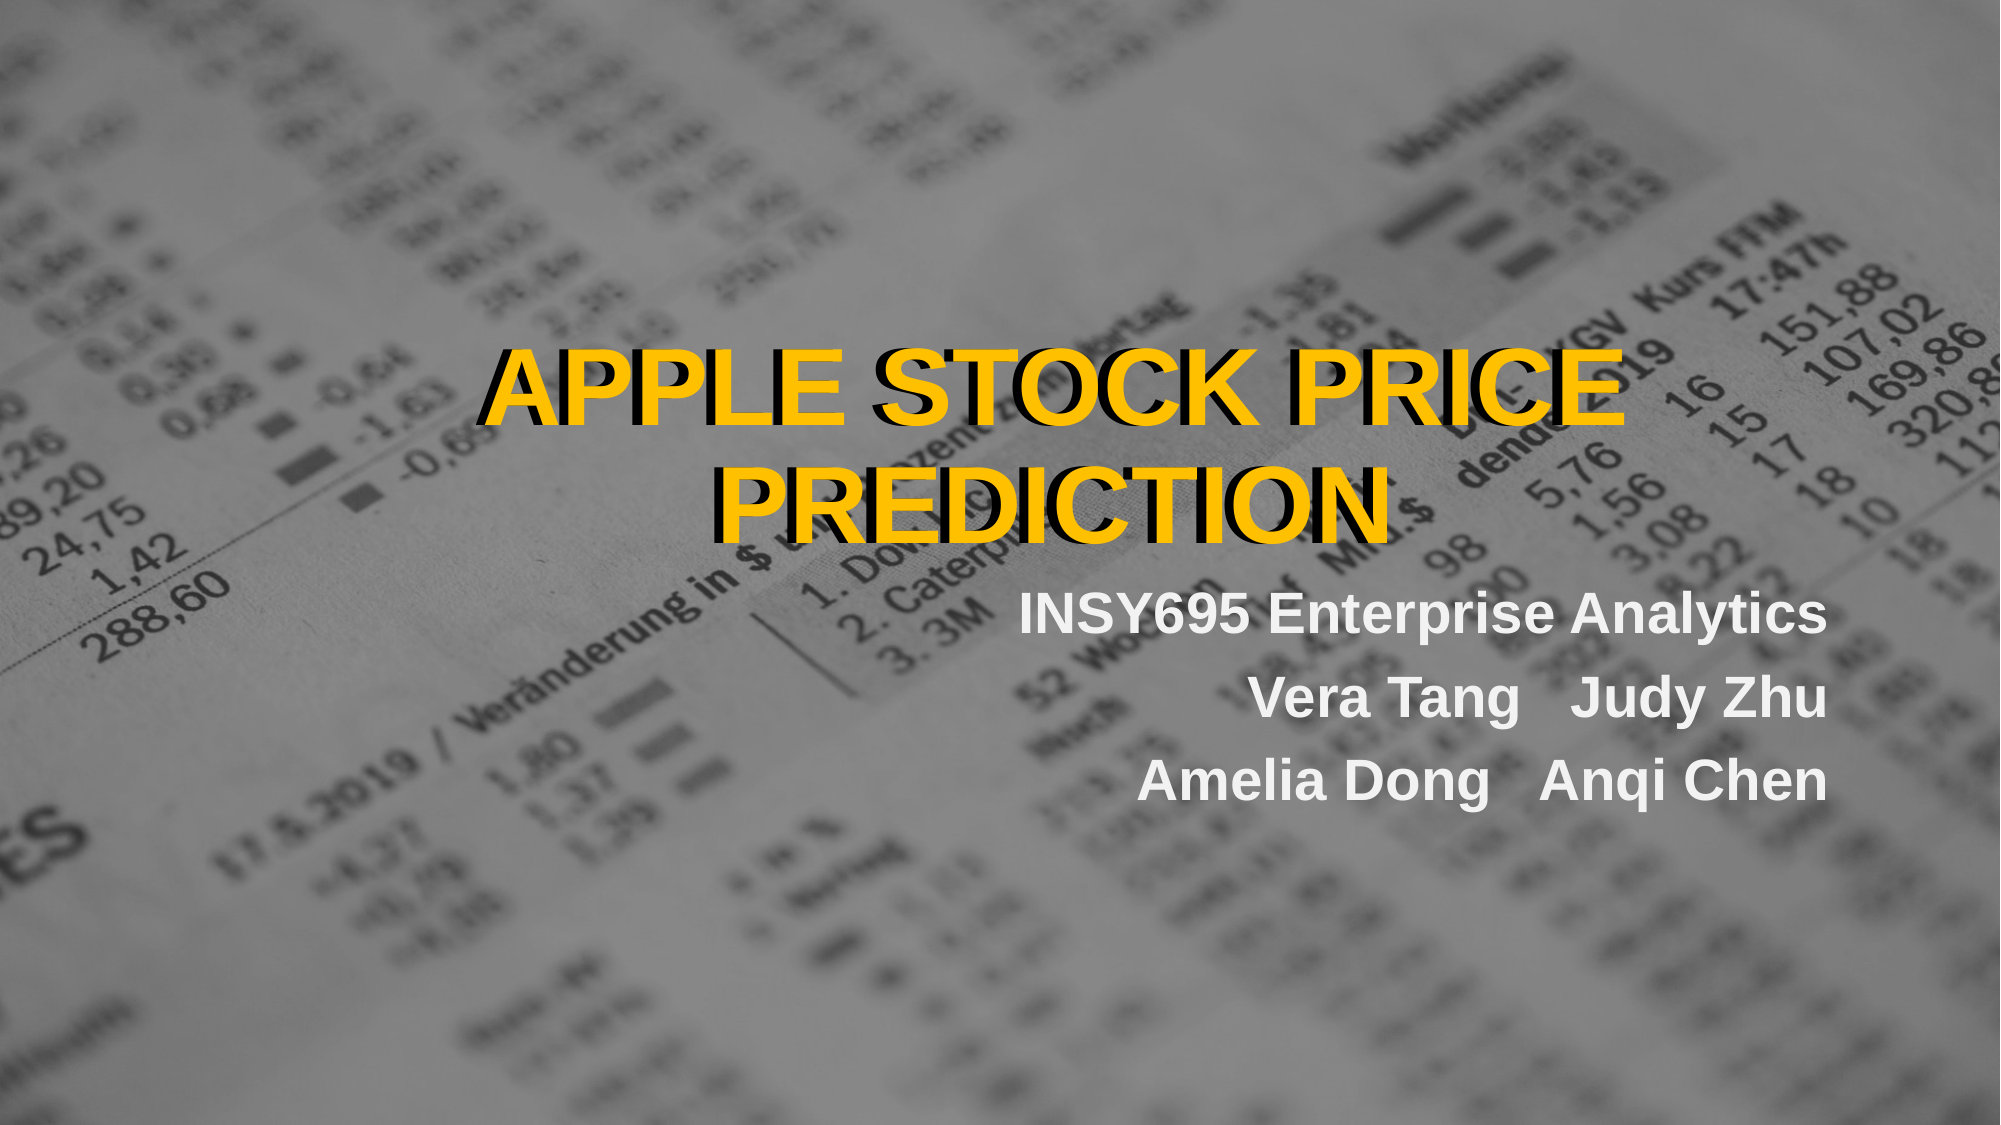

APPLE STOCK PRICE PREDICTION
APPLE STOCK PRICE PREDICTION
INSY695 Enterprise Analytics
Vera Tang   Judy Zhu
Amelia Dong   Anqi Chen